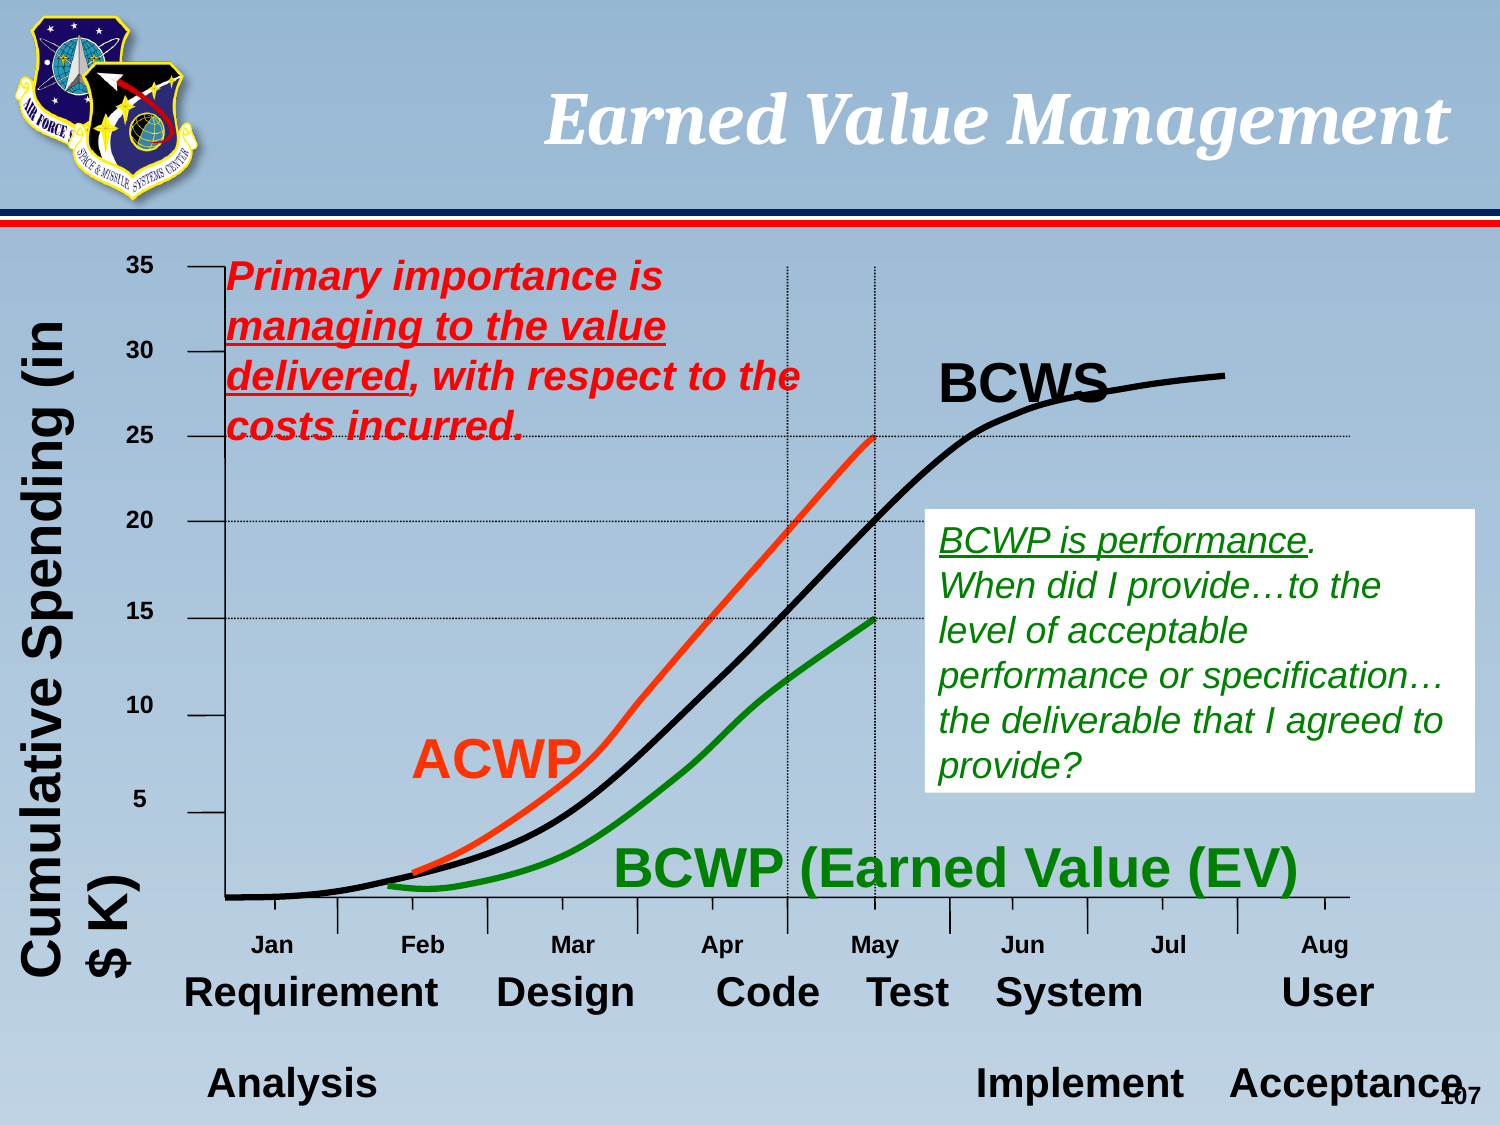

# Earned Value Management
Primary importance is managing to the value delivered, with respect to the costs incurred.

35

30

25

20

15

10

 5

BCWS

BCWP is performance.              When did I provide…to the level of acceptable performance or specification… the deliverable that I agreed to provide?

Cumulative Spending (in $ K)

ACWP

BCWP (Earned Value (EV)

Jan	Feb	Mar	Apr	May	Jun	Jul	Aug
     Requirement     Design       Code    Test    System            User
       Analysis                                                    Implement    Acceptance
107